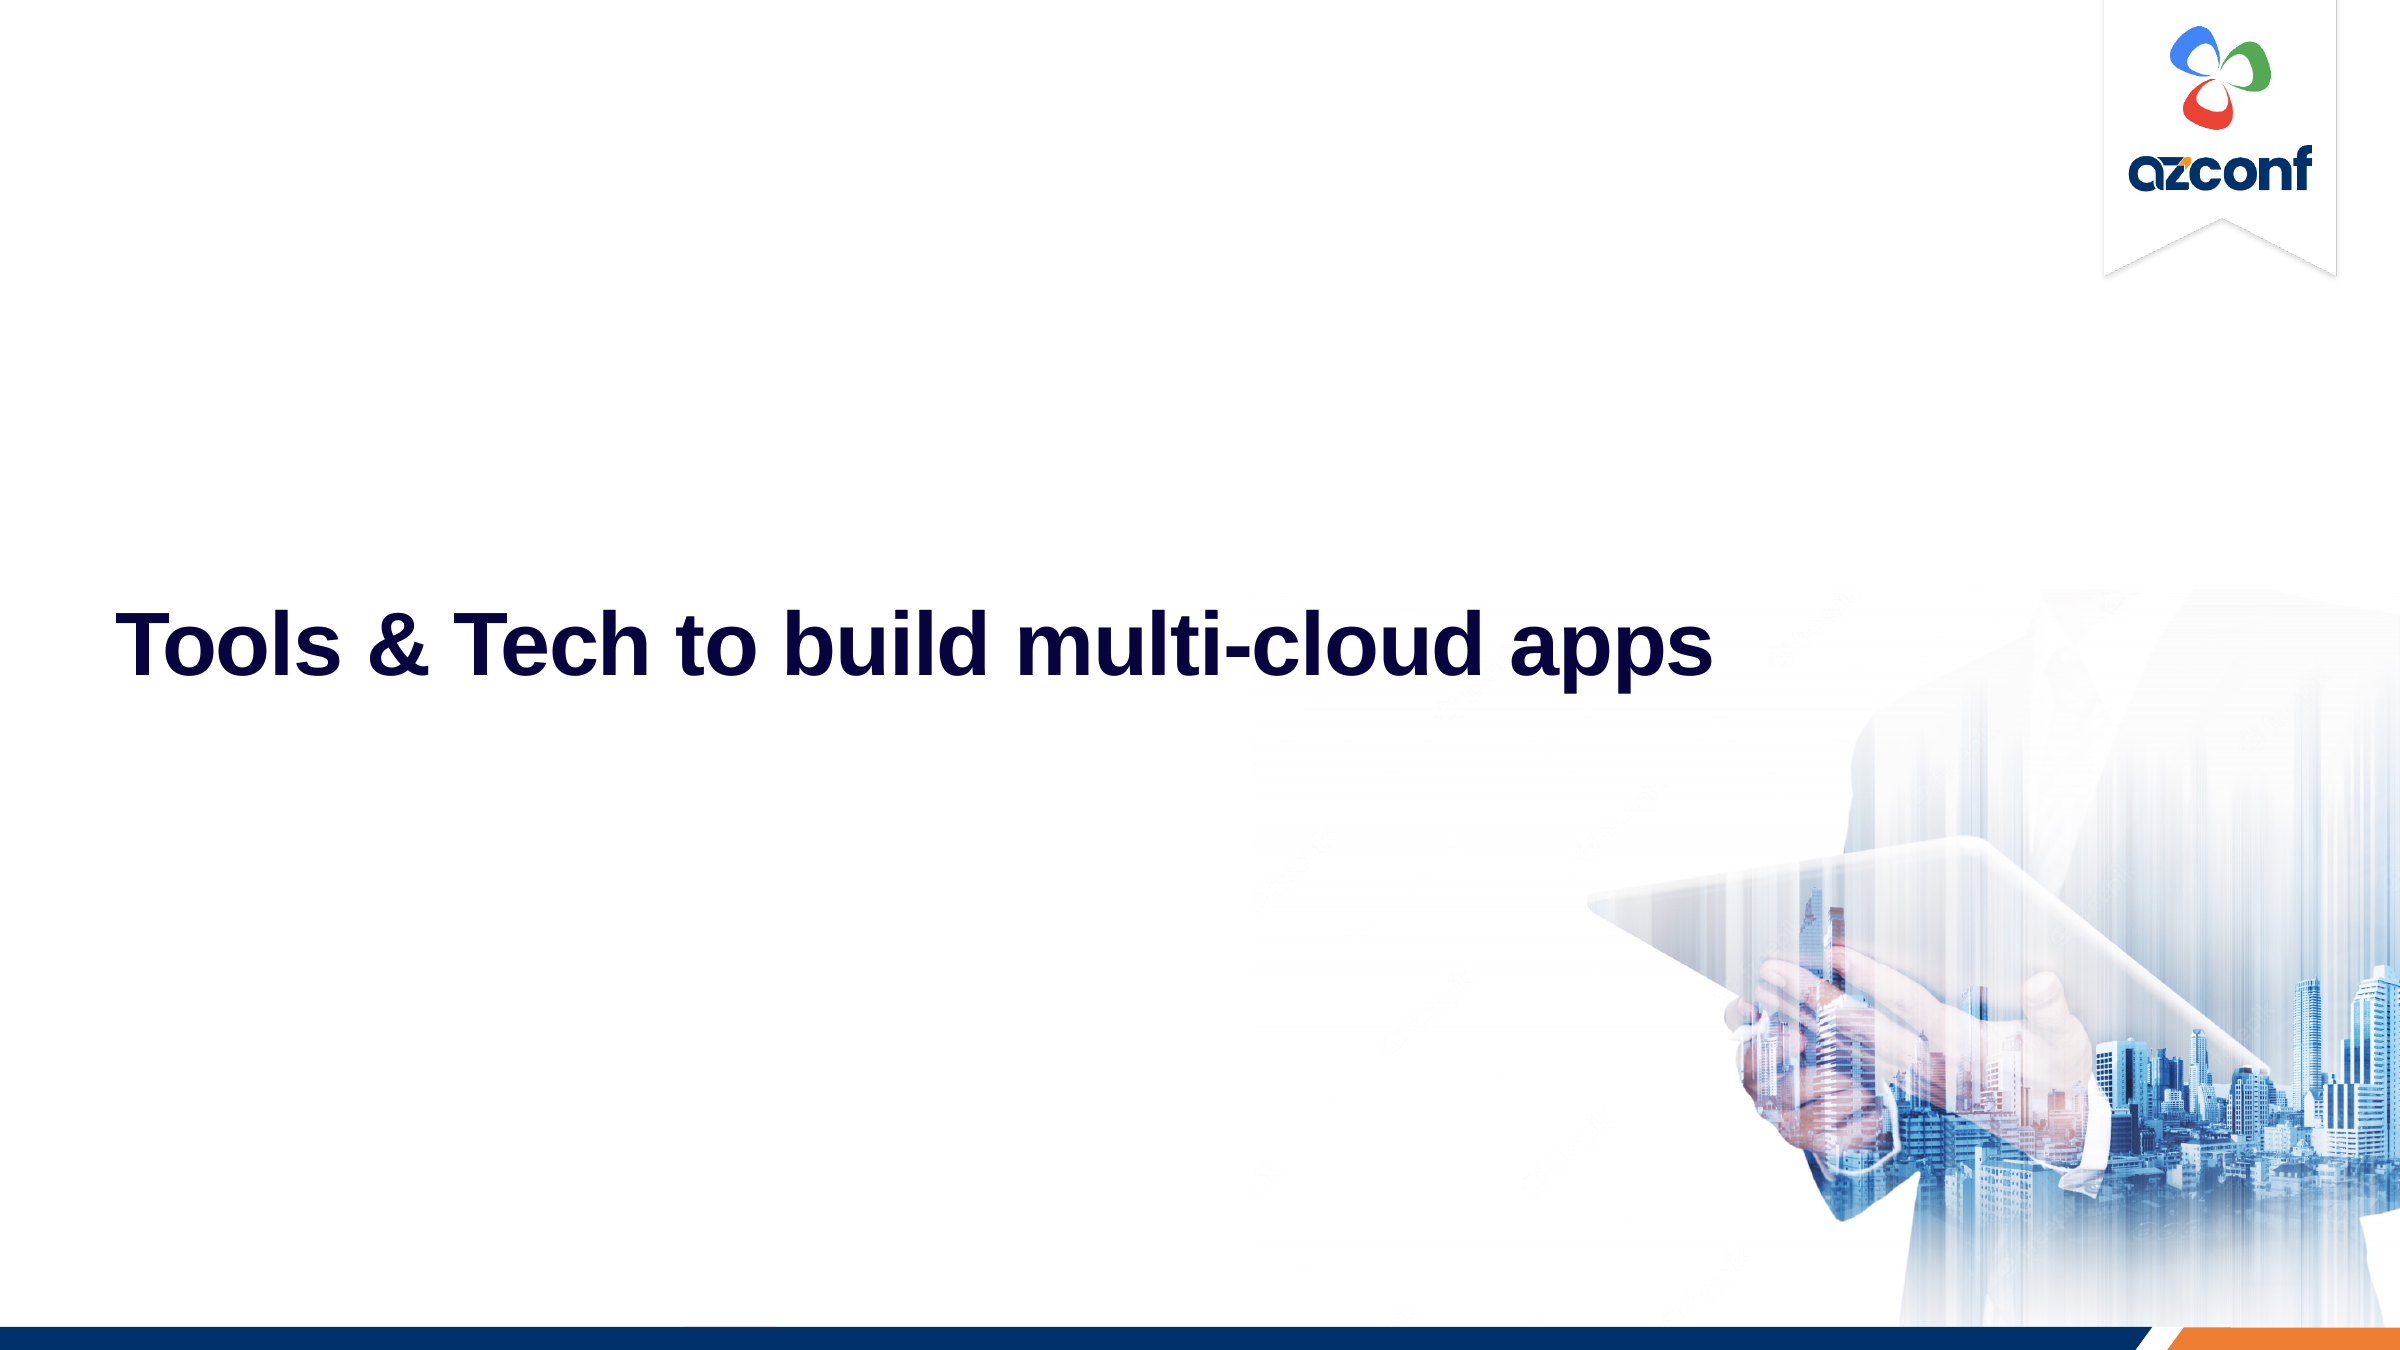

# Tools & Tech to build multi-cloud apps